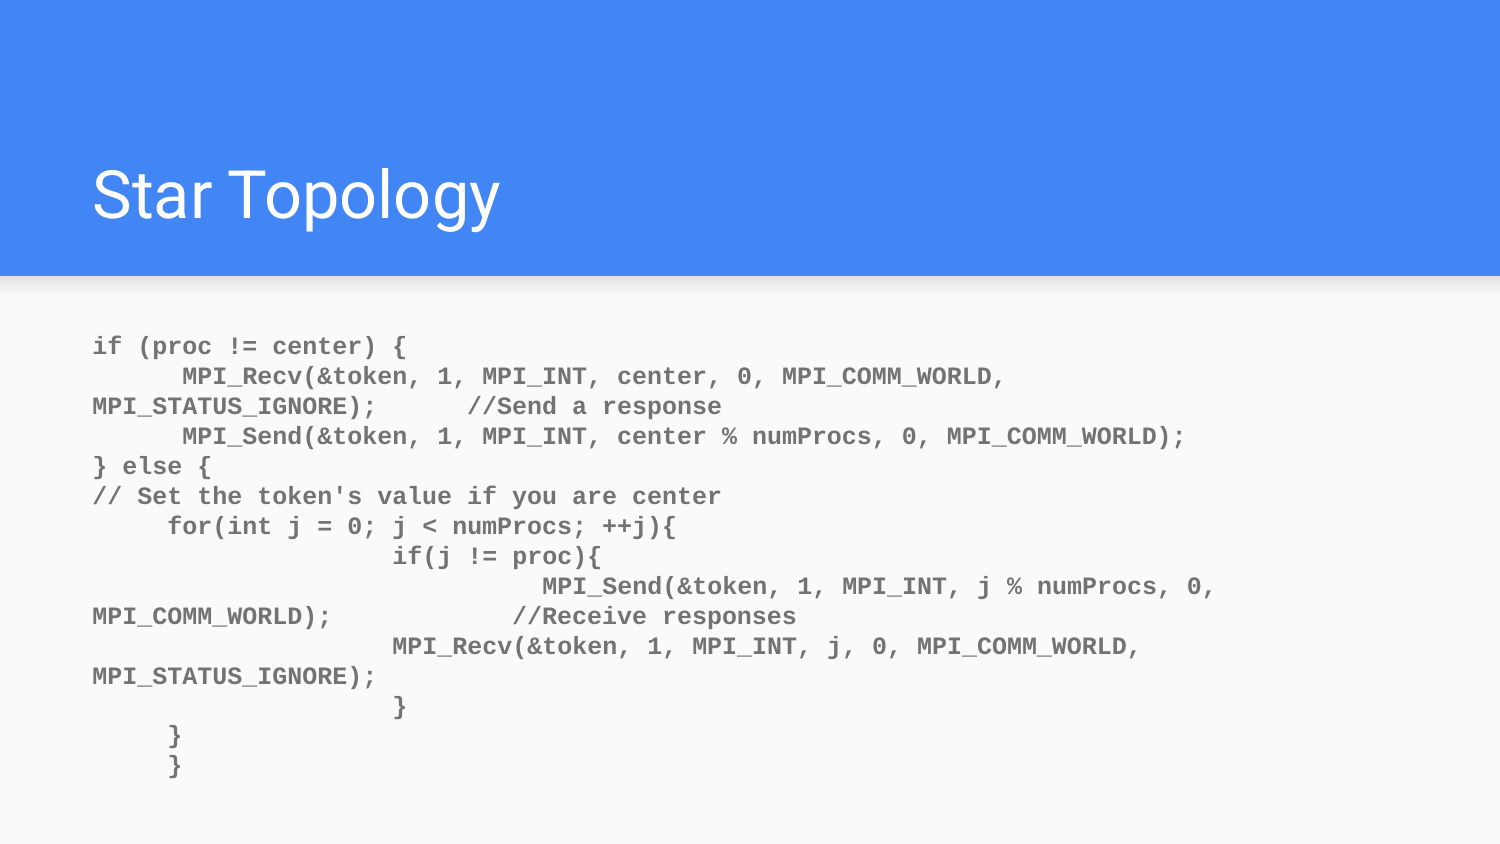

# Star Topology
if (proc != center) {
      MPI_Recv(&token, 1, MPI_INT, center, 0, MPI_COMM_WORLD, MPI_STATUS_IGNORE);      //Send a response
      MPI_Send(&token, 1, MPI_INT, center % numProcs, 0, MPI_COMM_WORLD);
} else {
// Set the token's value if you are center
for(int j = 0; j < numProcs; ++j){
        	if(j != proc){
         		MPI_Send(&token, 1, MPI_INT, j % numProcs, 0, MPI_COMM_WORLD);            //Receive responses
          	MPI_Recv(&token, 1, MPI_INT, j, 0, MPI_COMM_WORLD, MPI_STATUS_IGNORE);
     	}
}
}